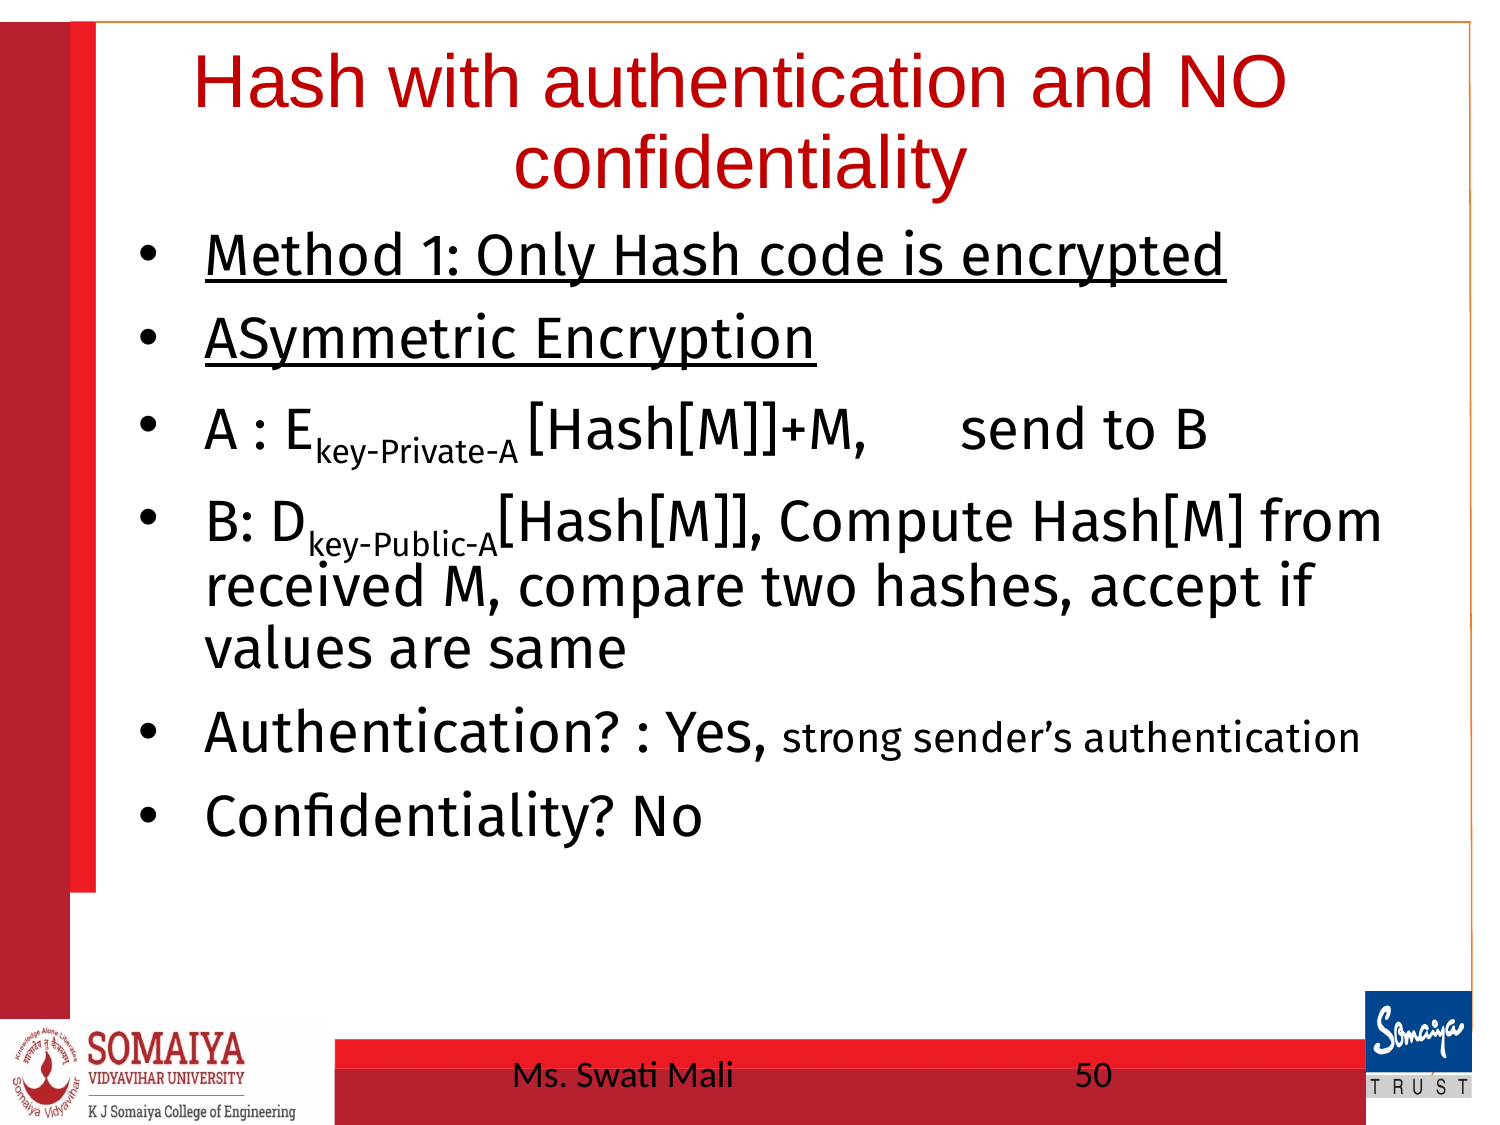

# Hash with authentication and NO confidentiality
Method 1: Only Hash code is encrypted
ASymmetric Encryption
A : Ekey-Private-A [Hash[M]]+M,      send to B
B: Dkey-Public-A[Hash[M]], Compute Hash[M] from received M, compare two hashes, accept if values are same
Authentication? : Yes, strong sender’s authentication
Confidentiality? No

Ms. Swati Mali
50